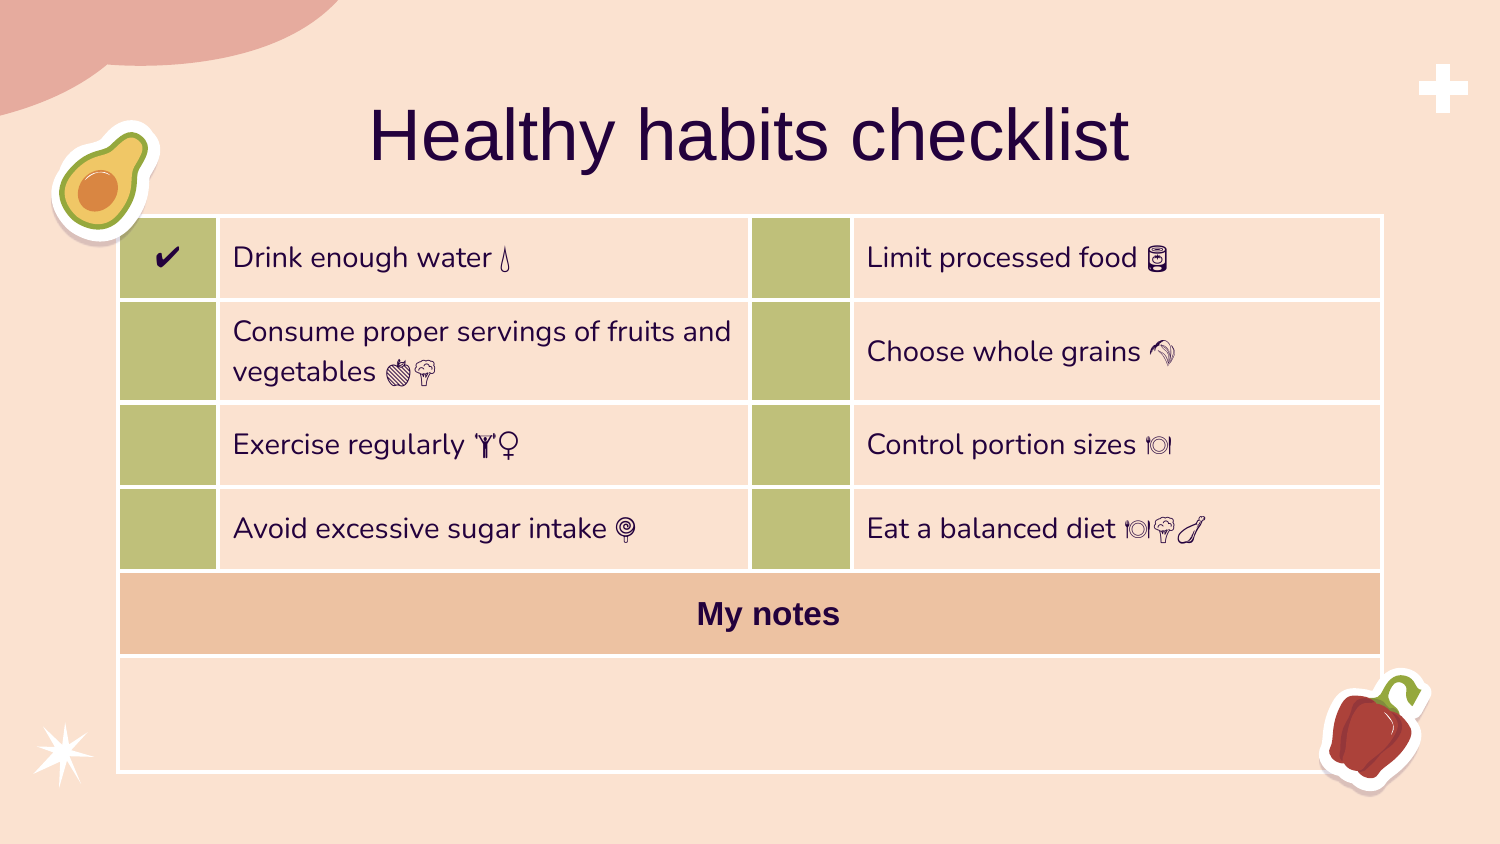

# Healthy habits checklist

| ✔ | Drink enough water 💧 |  | Limit processed food 🥫 |
| --- | --- | --- | --- |
|  | Consume proper servings of fruits and vegetables 🍏🥦 |  | Choose whole grains 🌾 |
|  | Exercise regularly 🏋️‍♀️ |  | Control portion sizes 🍽️ |
|  | Avoid excessive sugar intake 🍭 |  | Eat a balanced diet 🍽️🥦🍗 |
| My notes |  |  |  |
|  |  |  |  |